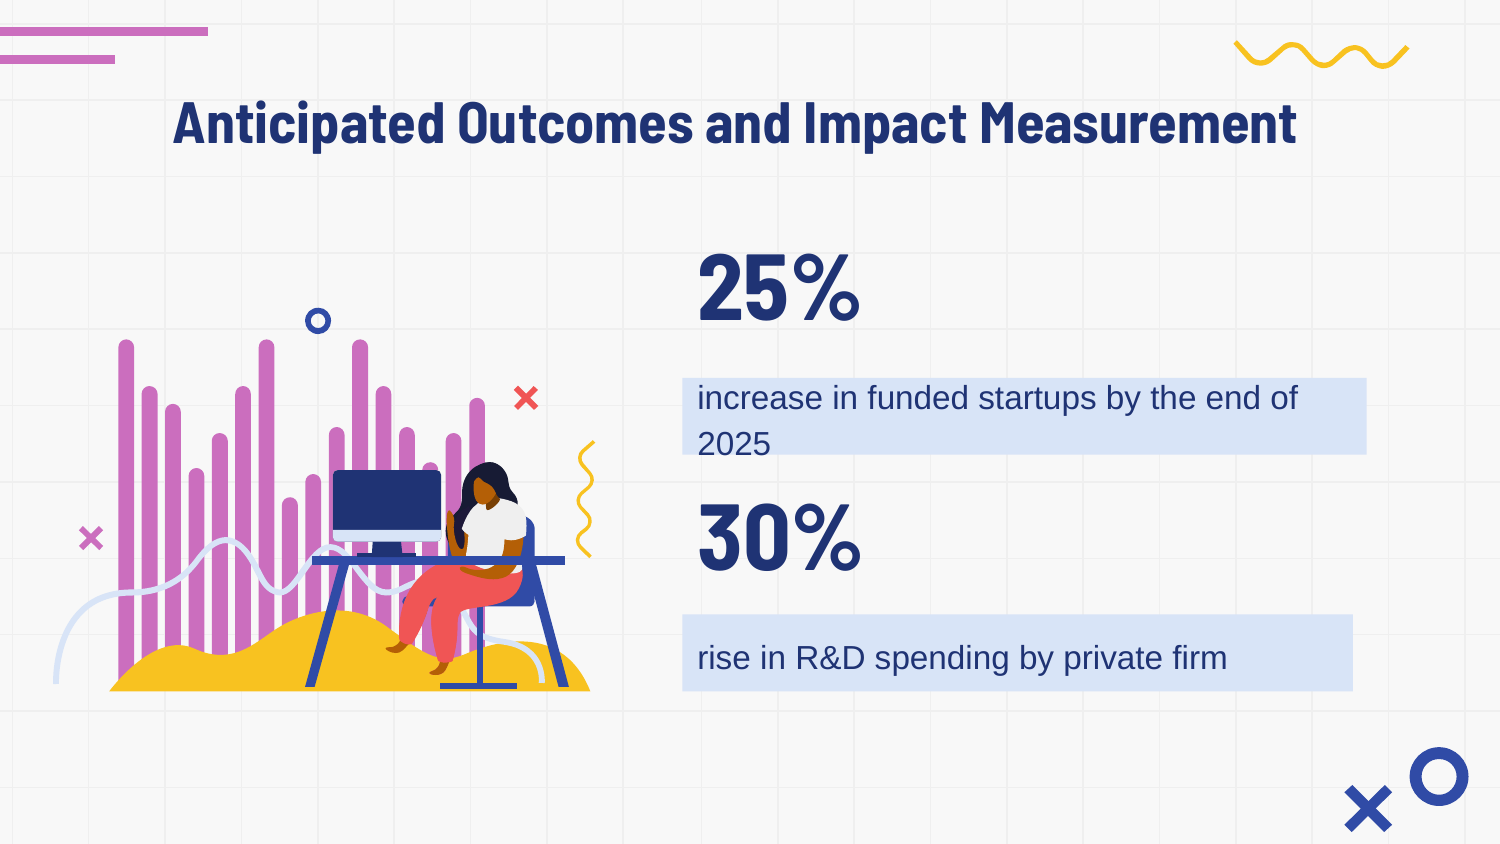

Anticipated Outcomes and Impact Measurement
# 25%

increase in funded startups by the end of 2025
30%
rise in R&D spending by private firm